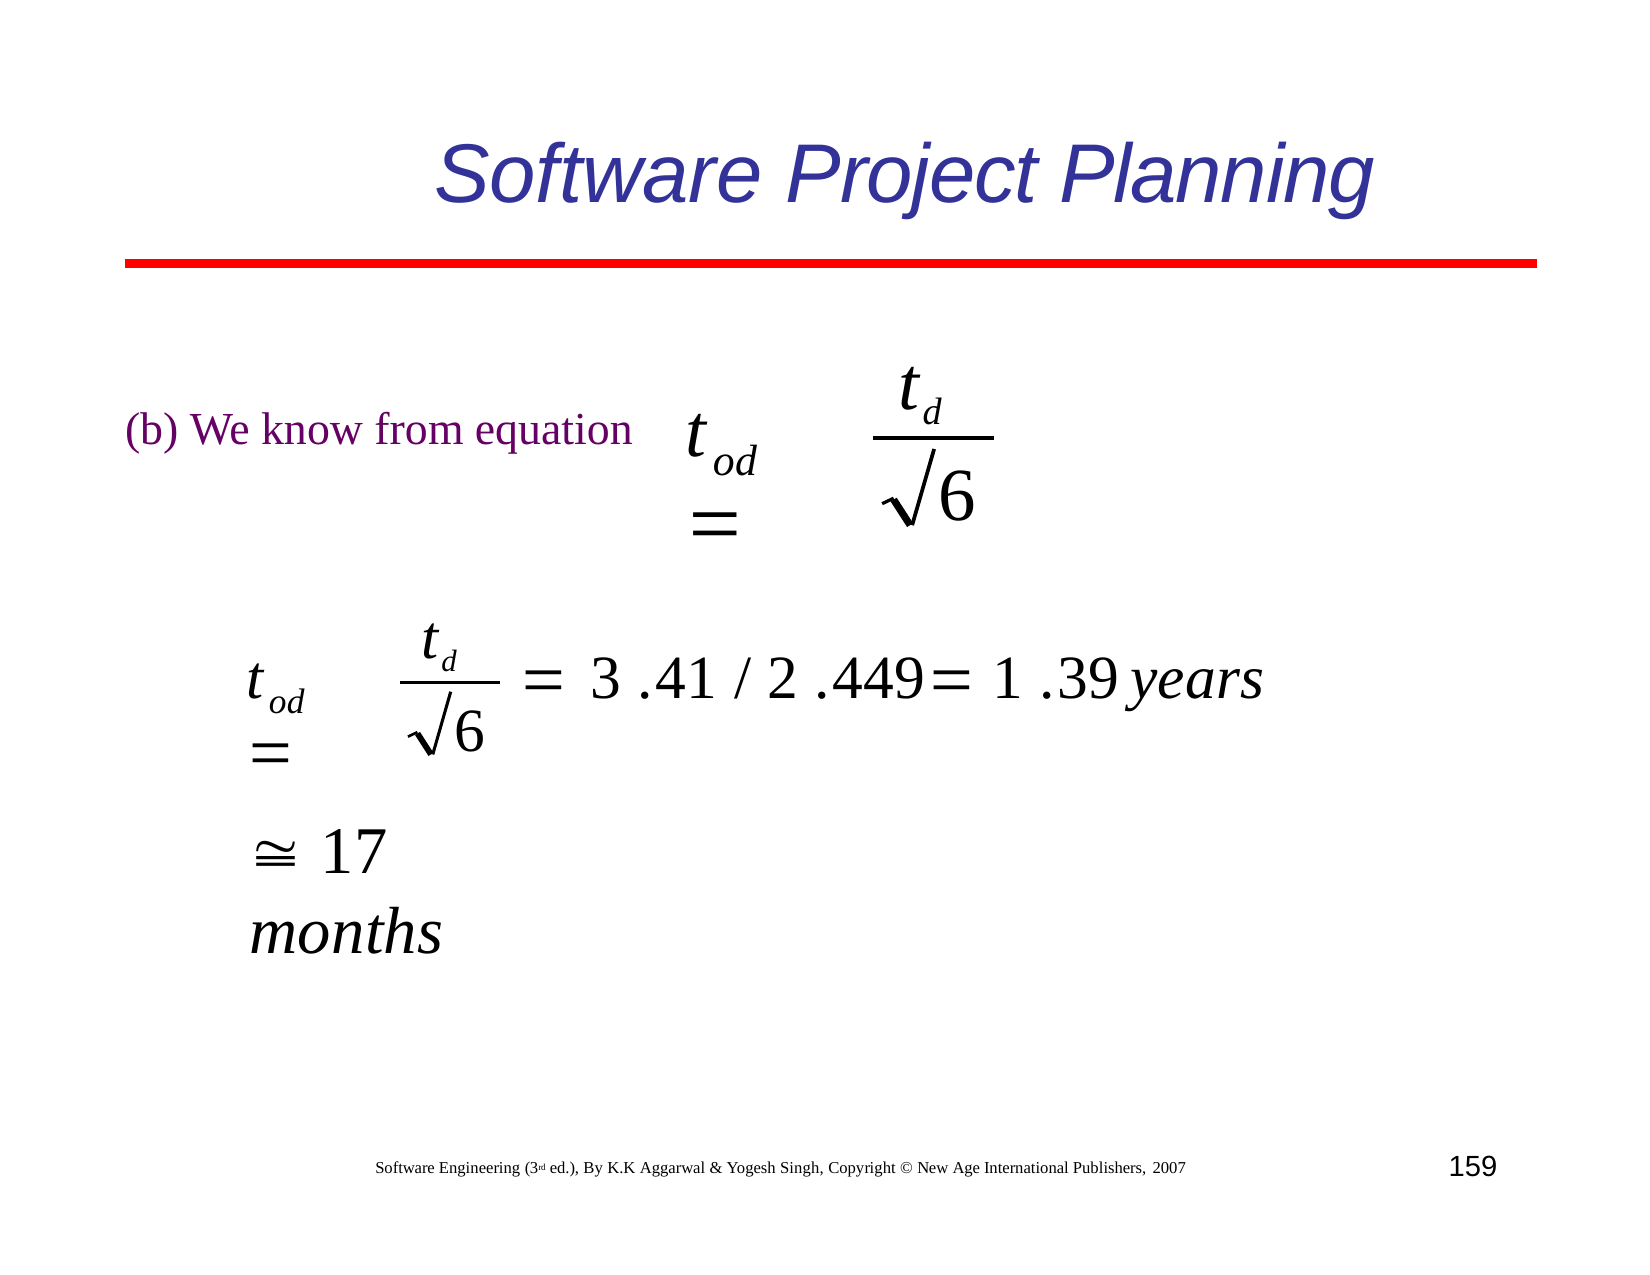

# Software Project Planning

td
t	=
(b) We know from equation
od

6

td
t	=
= 3 .41 / 2 .449	= 1 .39	years
od

6

≅ 17	months
159
Software Engineering (3rd  ed.), By K.K Aggarwal & Yogesh Singh, Copyright © New Age International Publishers, 2007